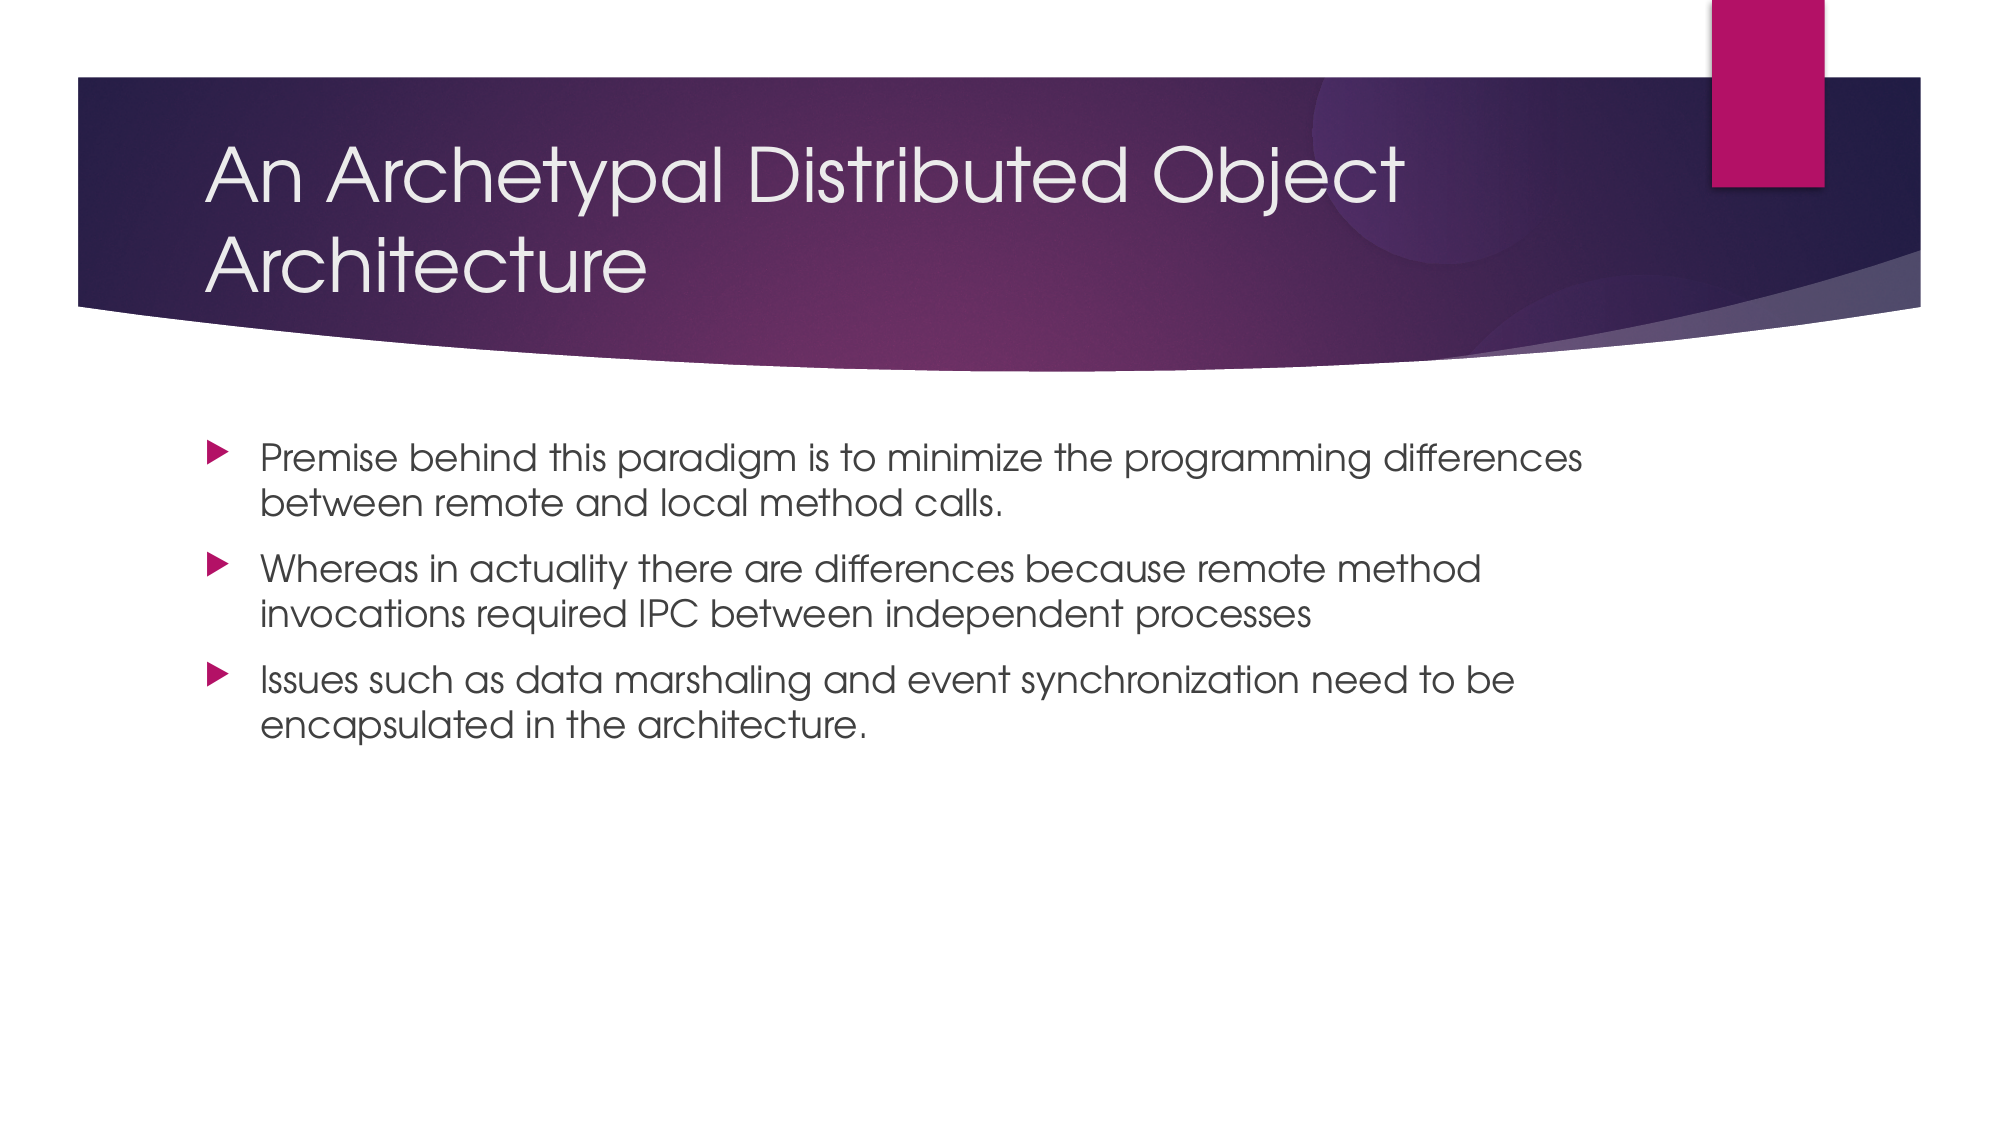

An Archetypal Distributed Object Architecture
Premise behind this paradigm is to minimize the programming differences between remote and local method calls.
Whereas in actuality there are differences because remote method invocations required IPC between independent processes
Issues such as data marshaling and event synchronization need to be encapsulated in the architecture.